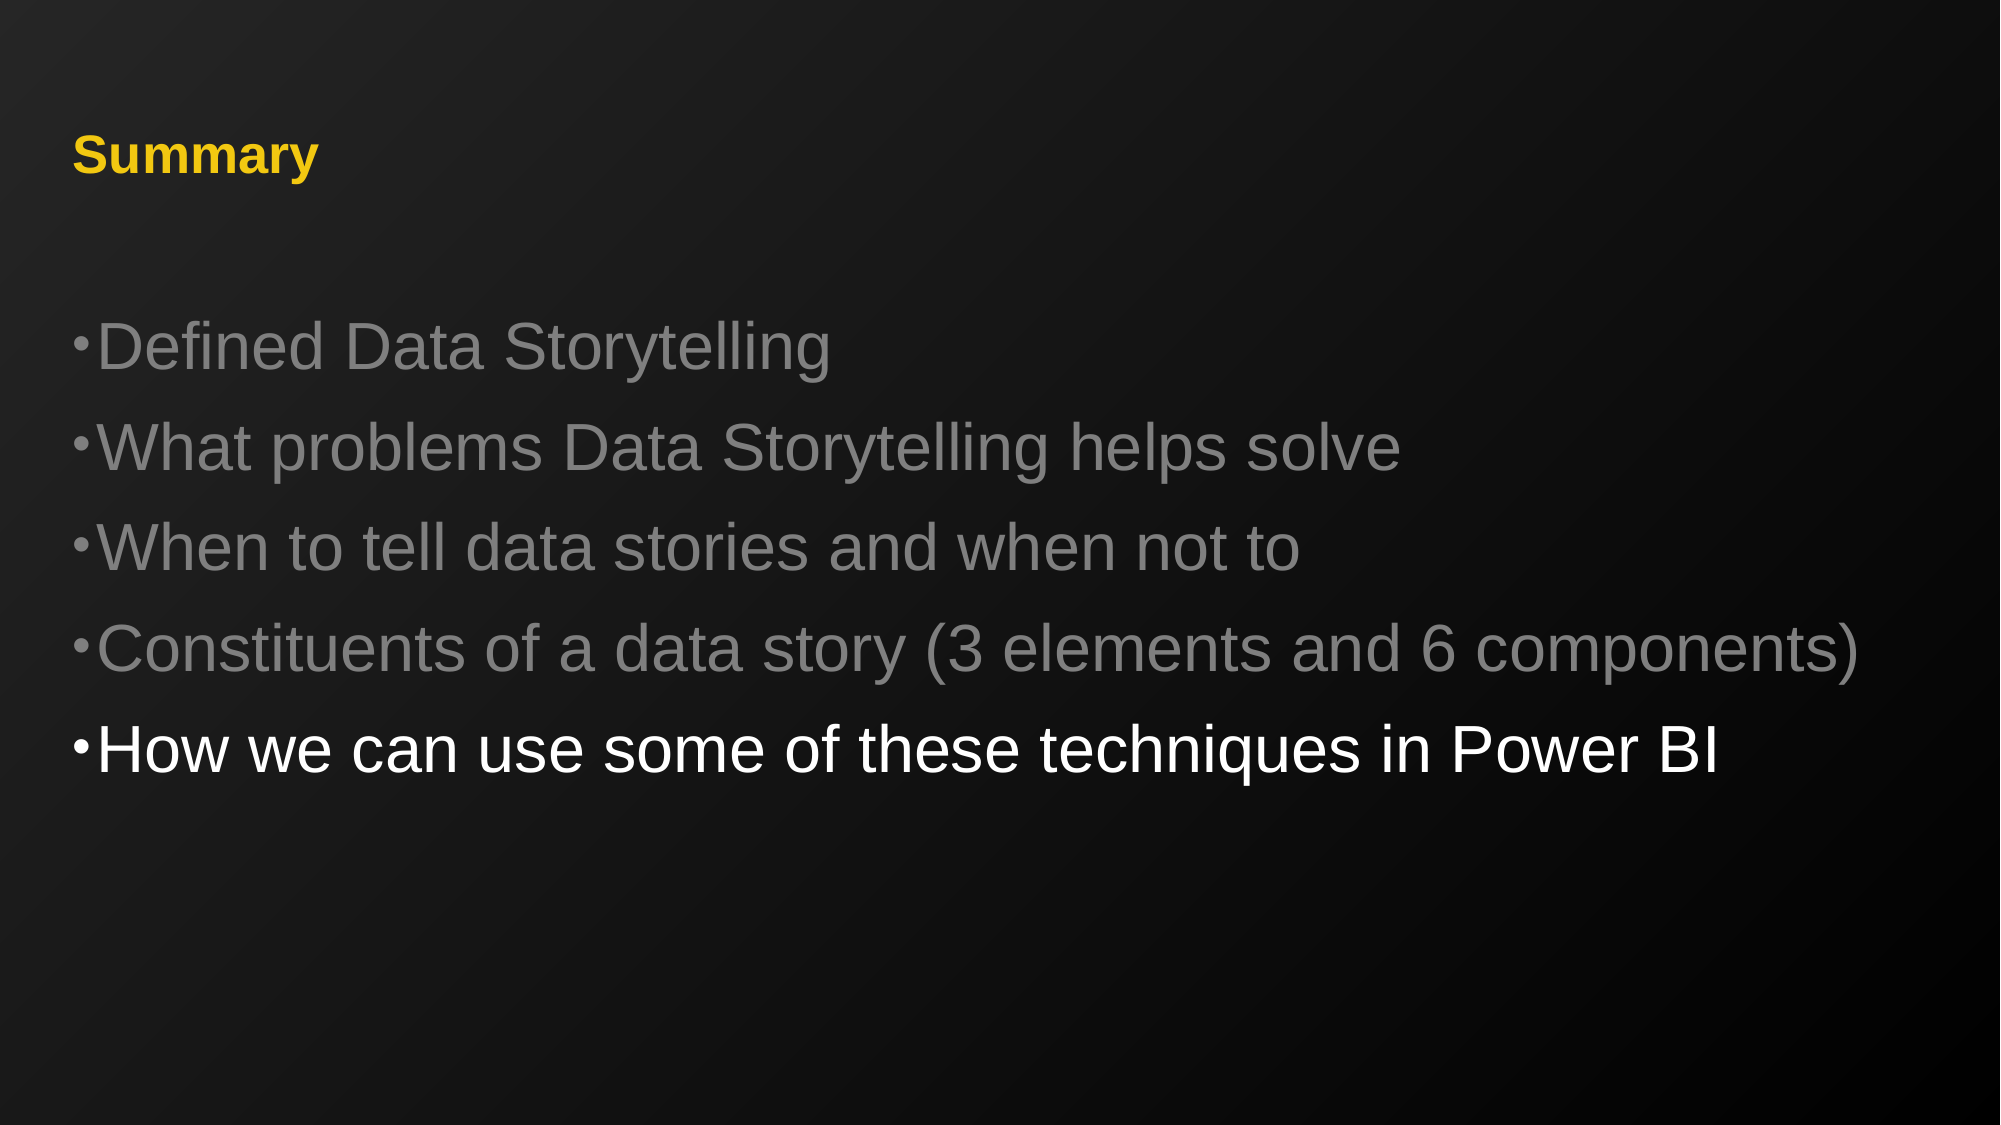

# Summary
Defined Data Storytelling
What problems Data Storytelling helps solve
When to tell data stories and when not to
Constituents of a data story (3 elements and 6 components)
How we can use some of these techniques in Power BI